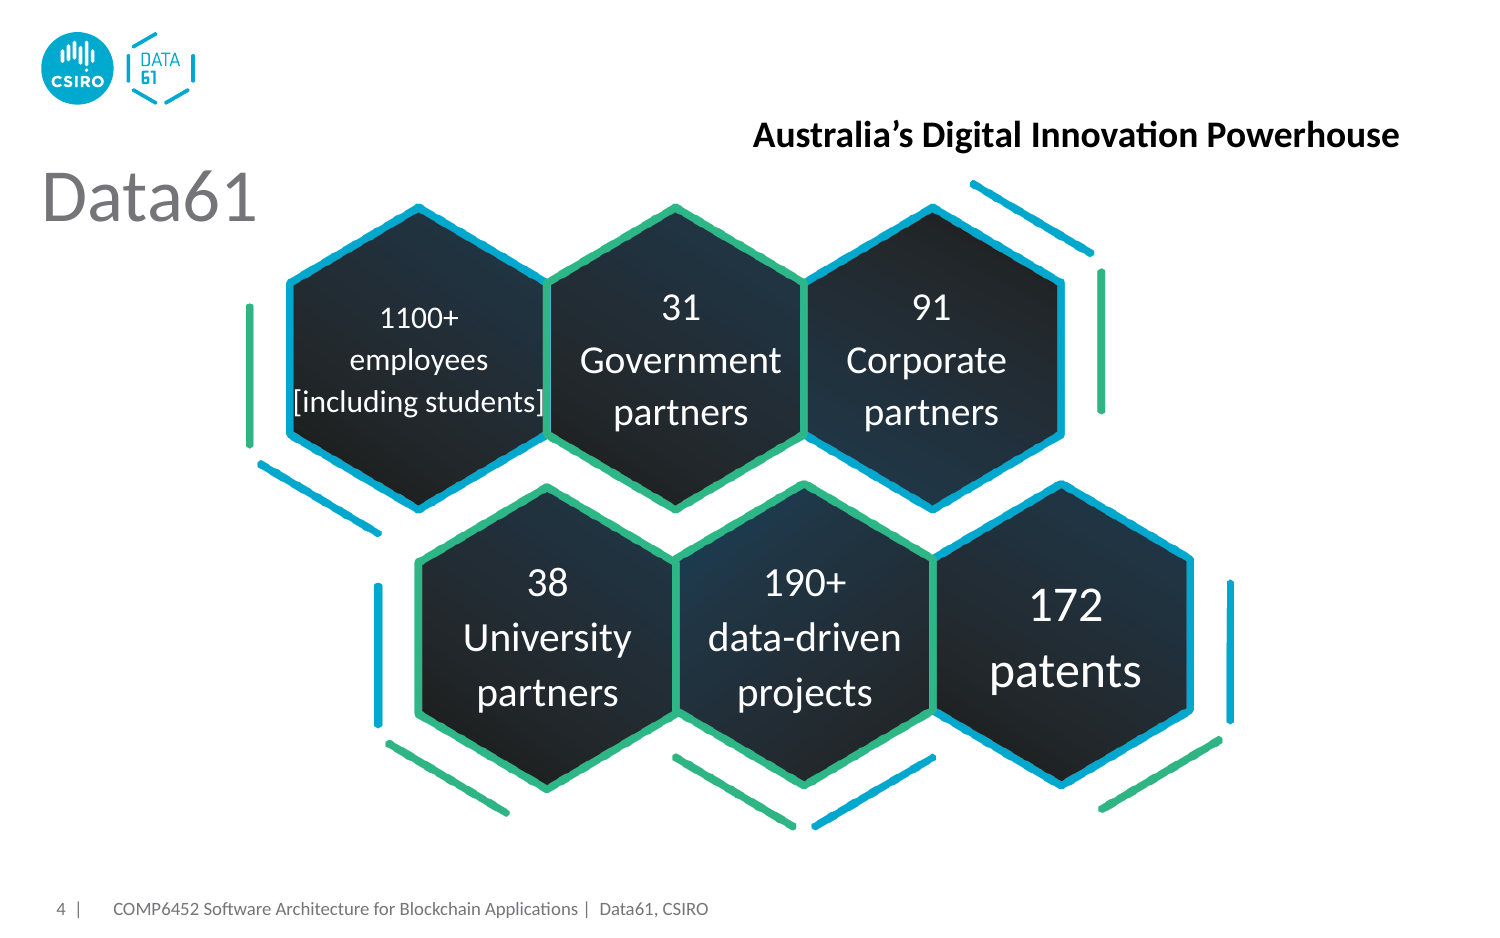

Australia’s Digital Innovation Powerhouse
Data61
1100+
employees
[including students]
31
Government
partners
91
Corporate
partners
38
University
partners
190+
data-driven
projects
172
patents
4  |
COMP6452 Software Architecture for Blockchain Applications |  Data61, CSIRO
4  |
COMP6452 Software Architecture for Blockchain Applications |  Data61, CSIRO